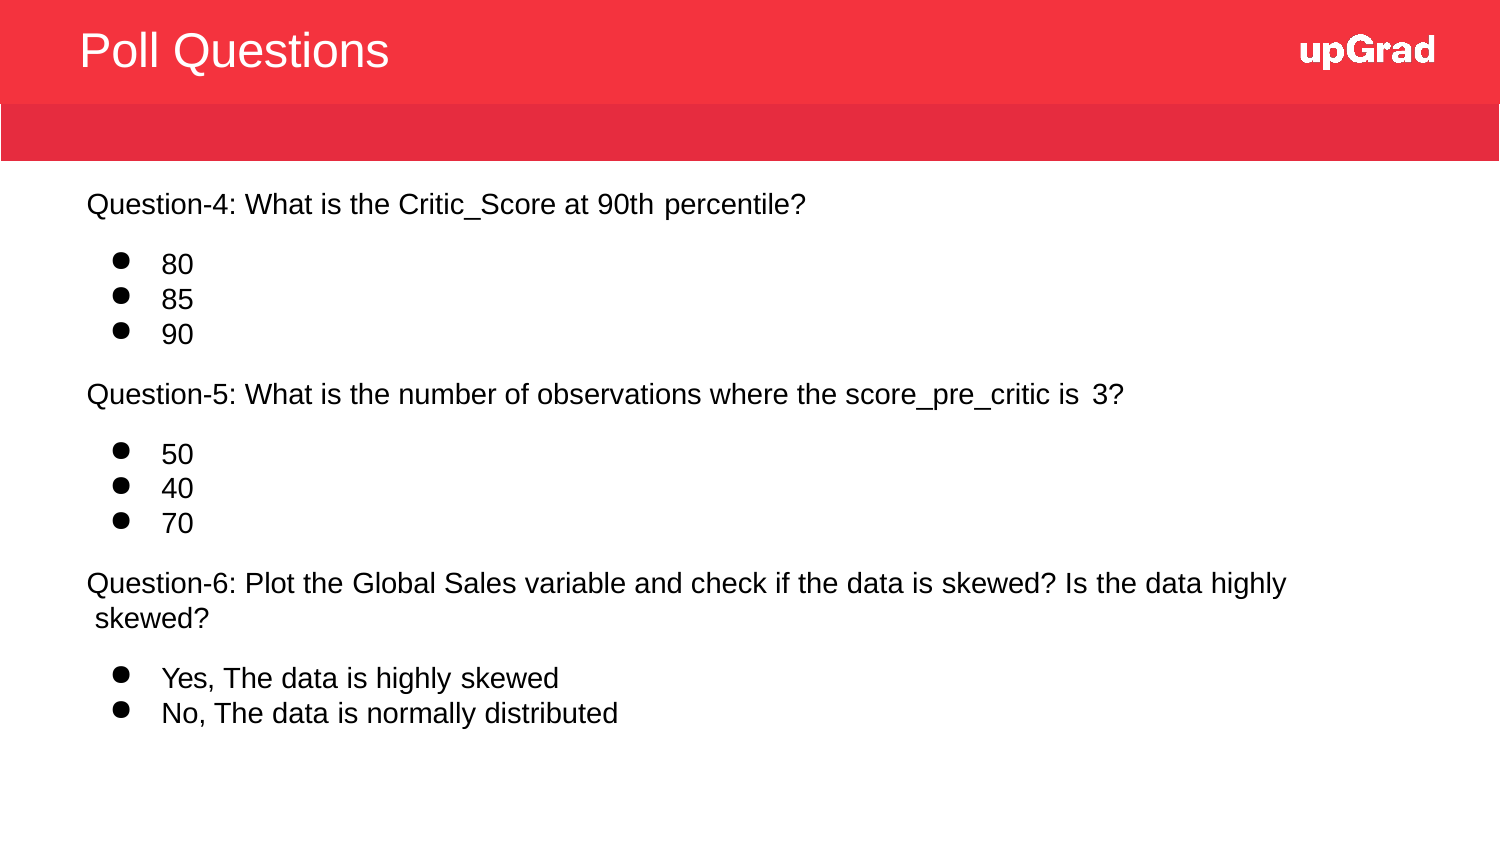

# Poll Questions

Question-4: What is the Critic_Score at 90th percentile?
80
85
90
Question-5: What is the number of observations where the score_pre_critic is 3?
50
40
70
Question-6: Plot the Global Sales variable and check if the data is skewed? Is the data highly  skewed?
Yes, The data is highly skewed
No, The data is normally distributed